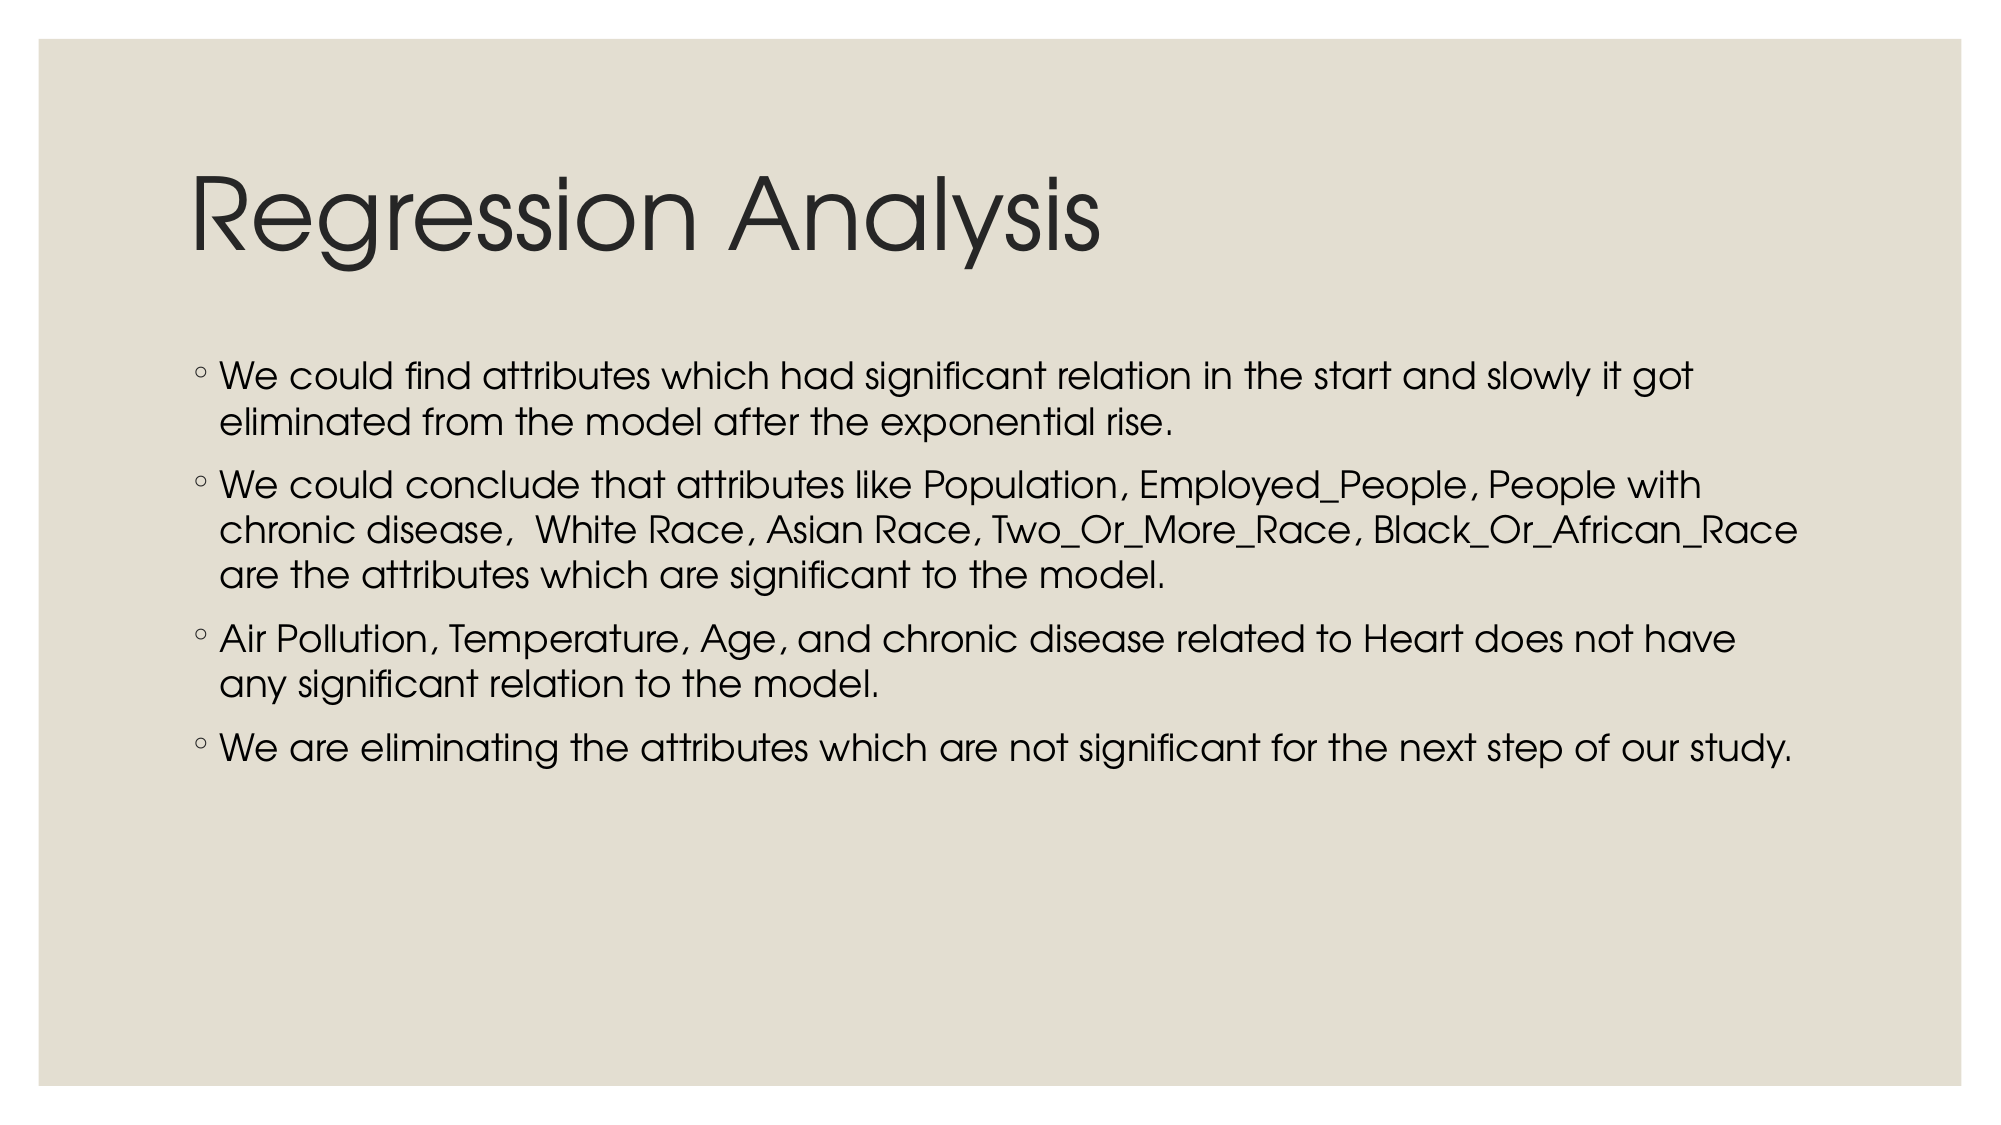

# Regression Analysis
We could find attributes which had significant relation in the start and slowly it got eliminated from the model after the exponential rise.
We could conclude that attributes like Population, Employed_People, People with chronic disease,  White Race, Asian Race, Two_Or_More_Race, Black_Or_African_Race are the attributes which are significant to the model.
Air Pollution, Temperature, Age, and chronic disease related to Heart does not have any significant relation to the model.
We are eliminating the attributes which are not significant for the next step of our study.